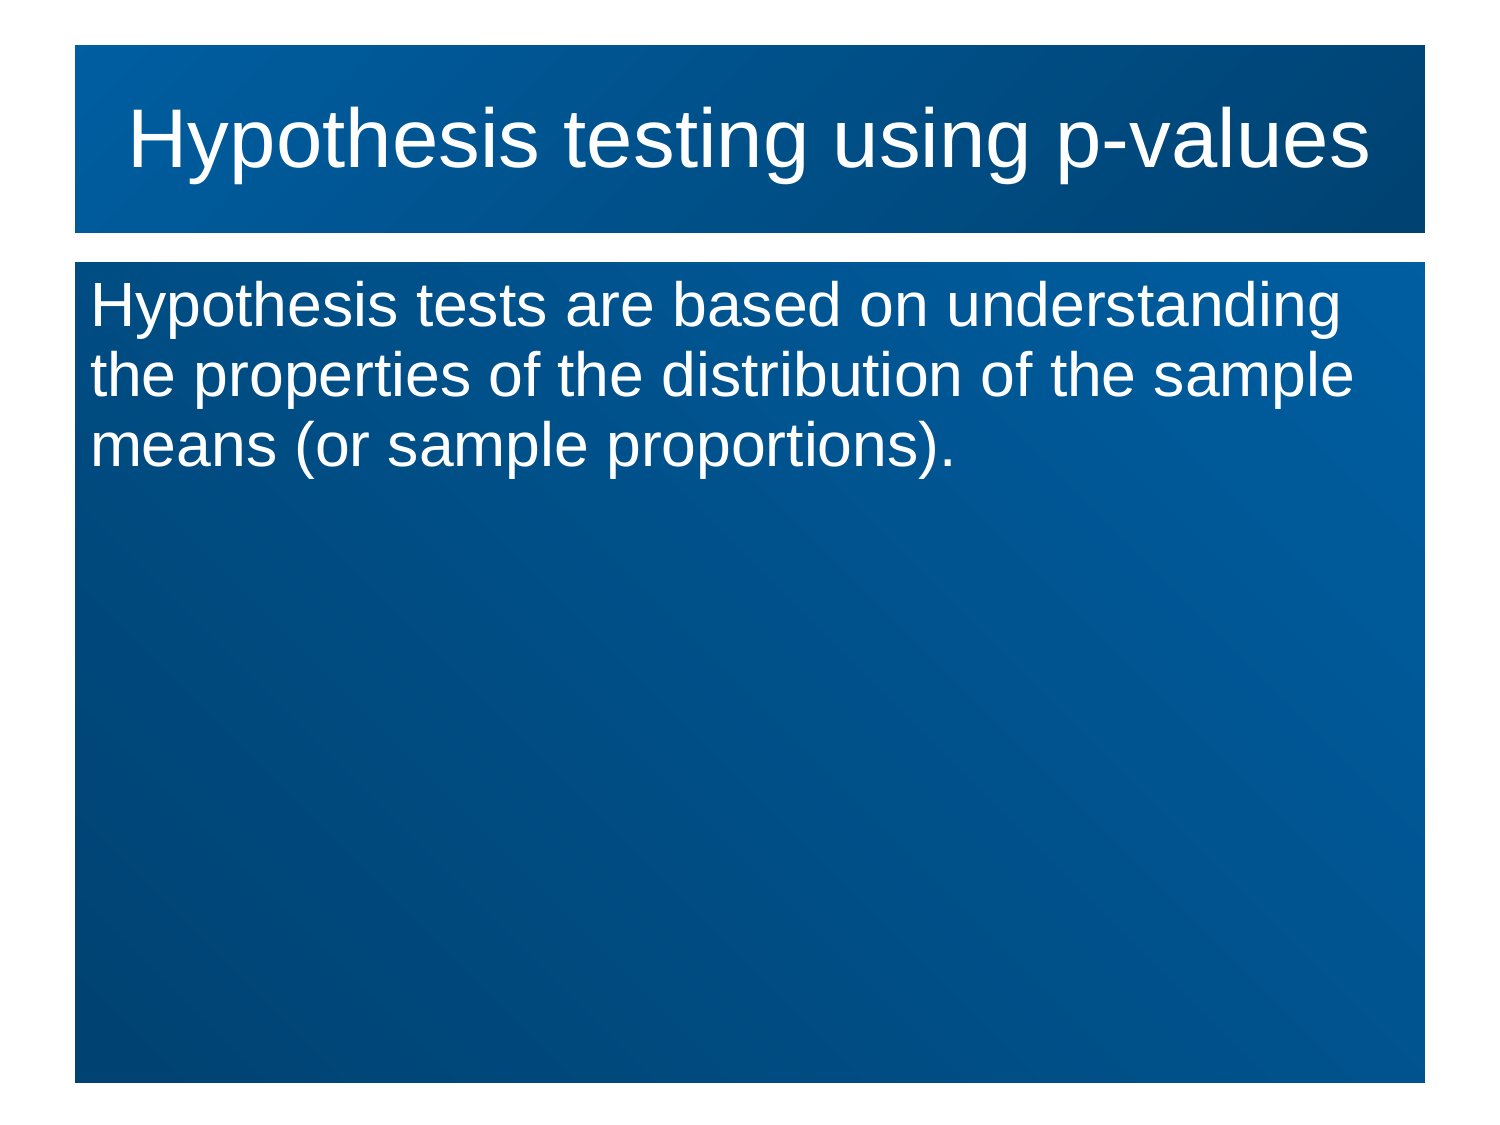

# Hypothesis testing using p-values
Hypothesis tests are based on understanding the properties of the distribution of the sample means (or sample proportions).